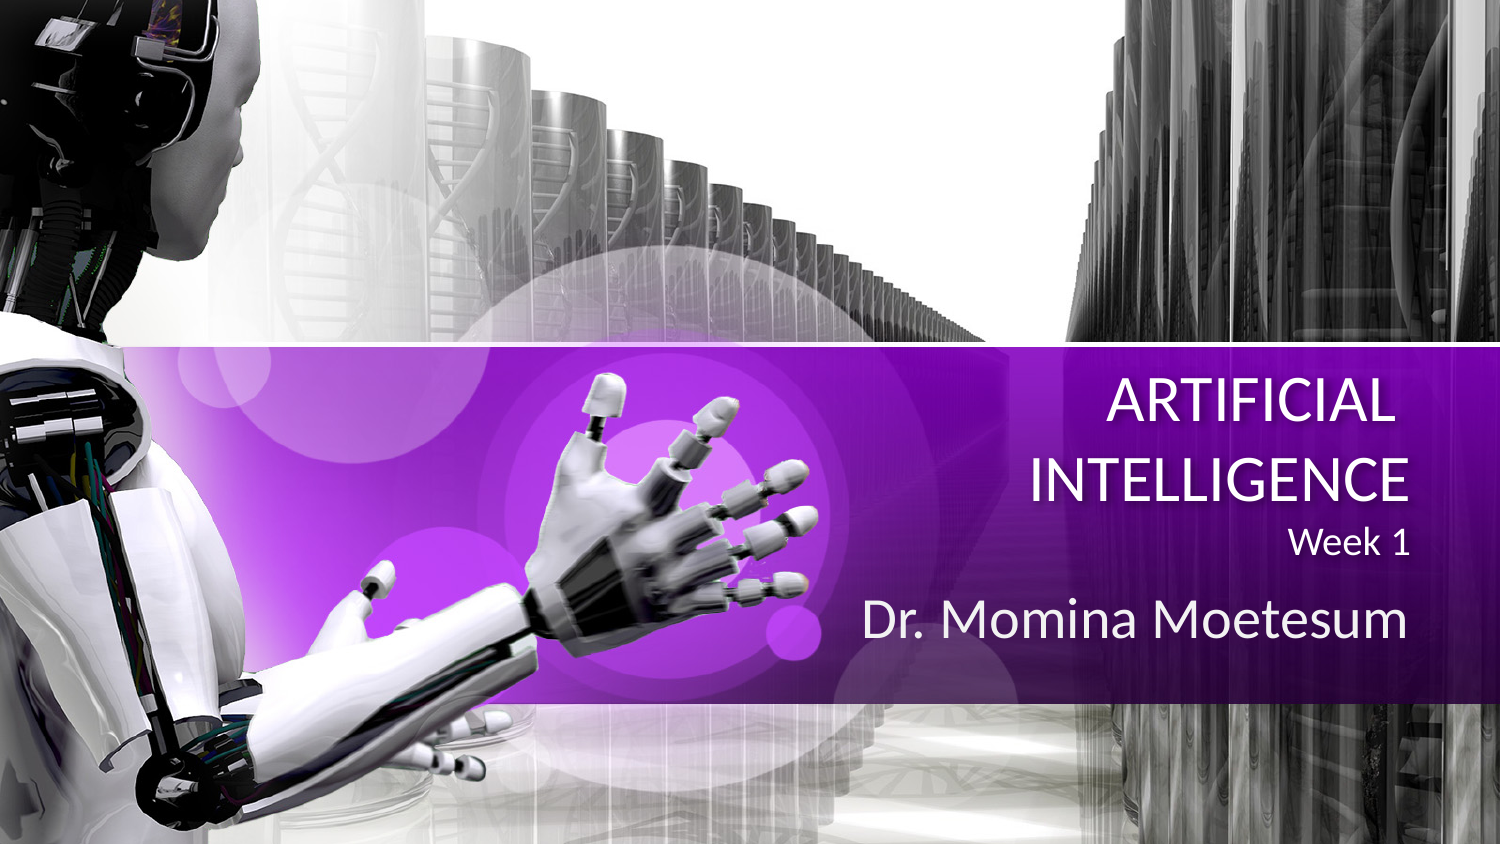

# ARTIFICIAL INTELLIGENCE Week 1
Dr. Momina Moetesum